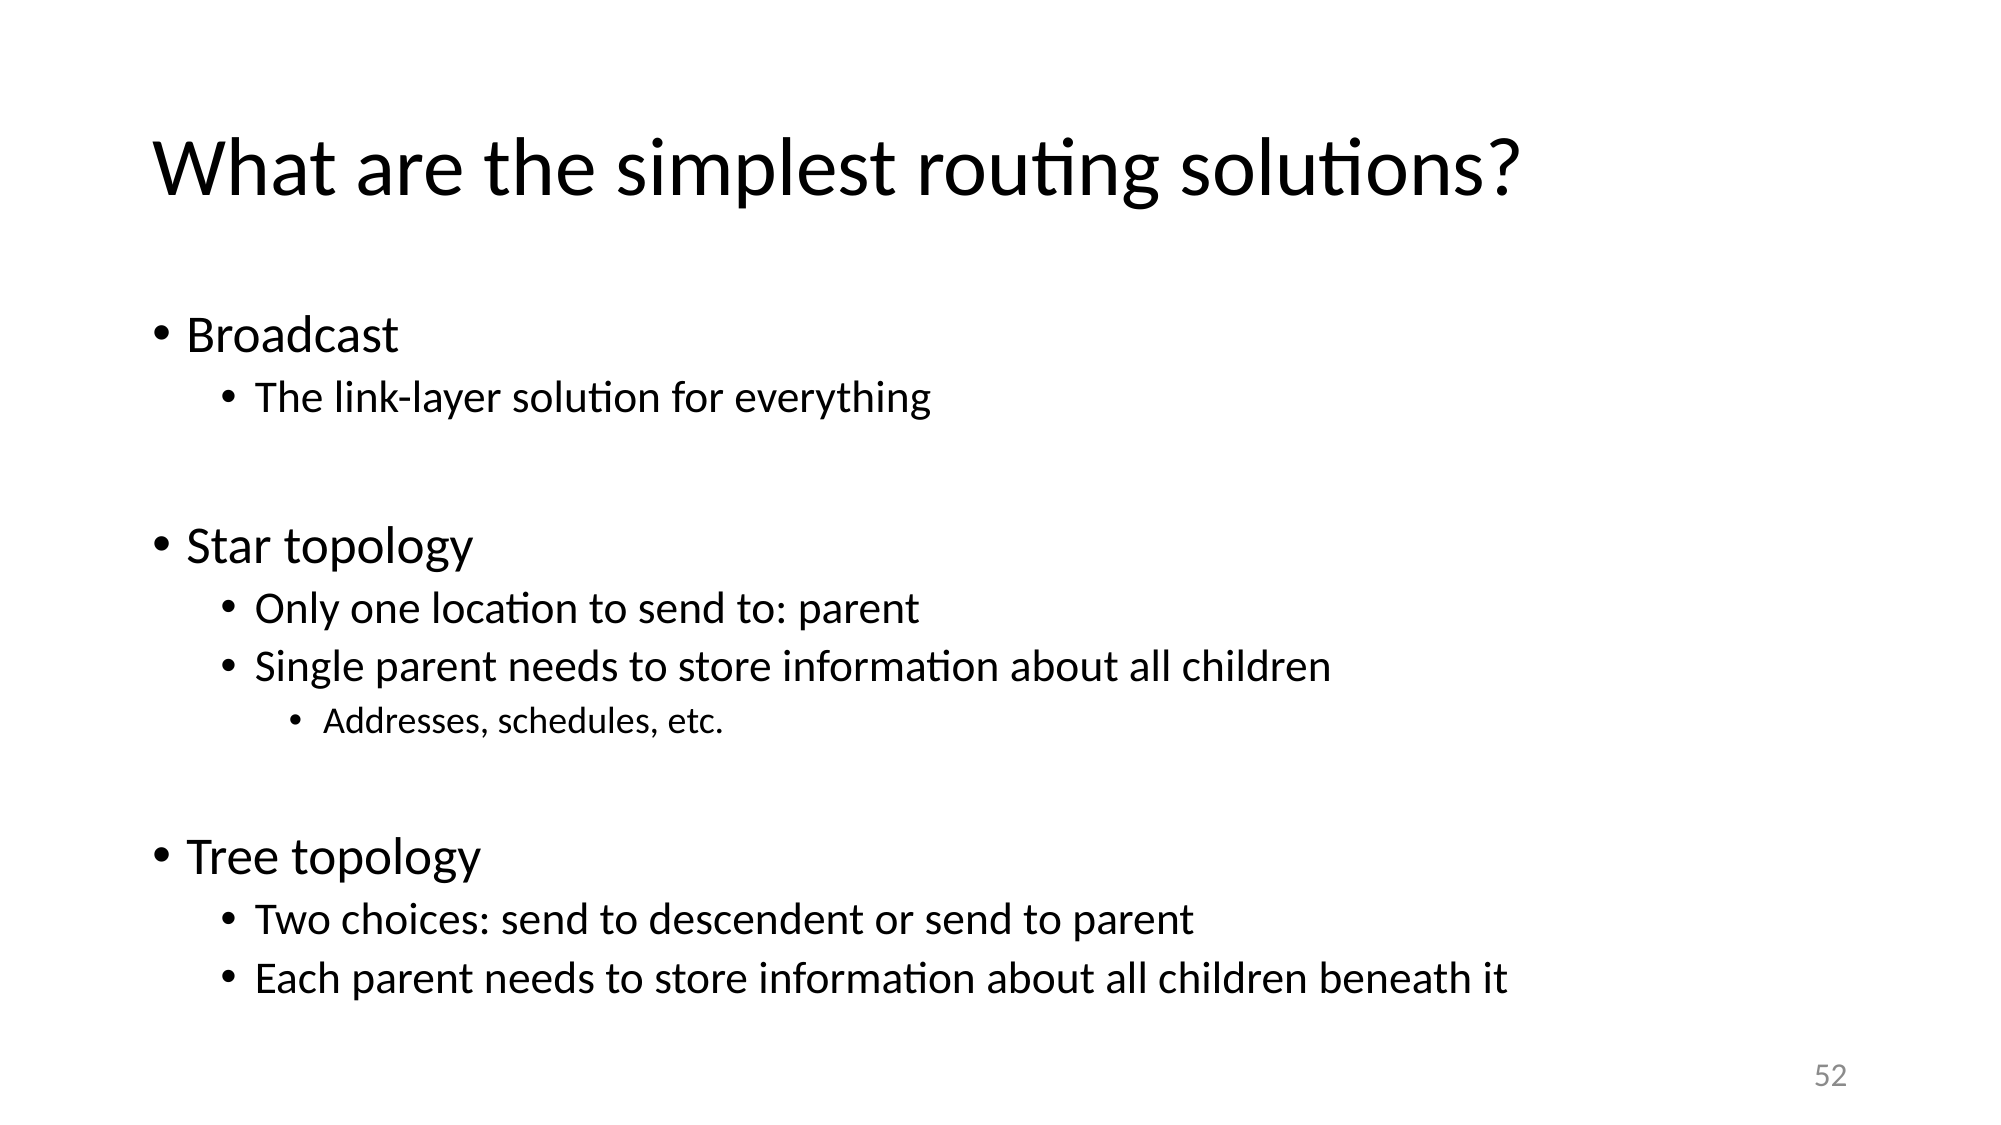

# What are the simplest routing solutions?
Broadcast
The link-layer solution for everything

Star topology
Only one location to send to: parent
Single parent needs to store information about all children
Addresses, schedules, etc.

Tree topology
Two choices: send to descendent or send to parent
Each parent needs to store information about all children beneath it
52